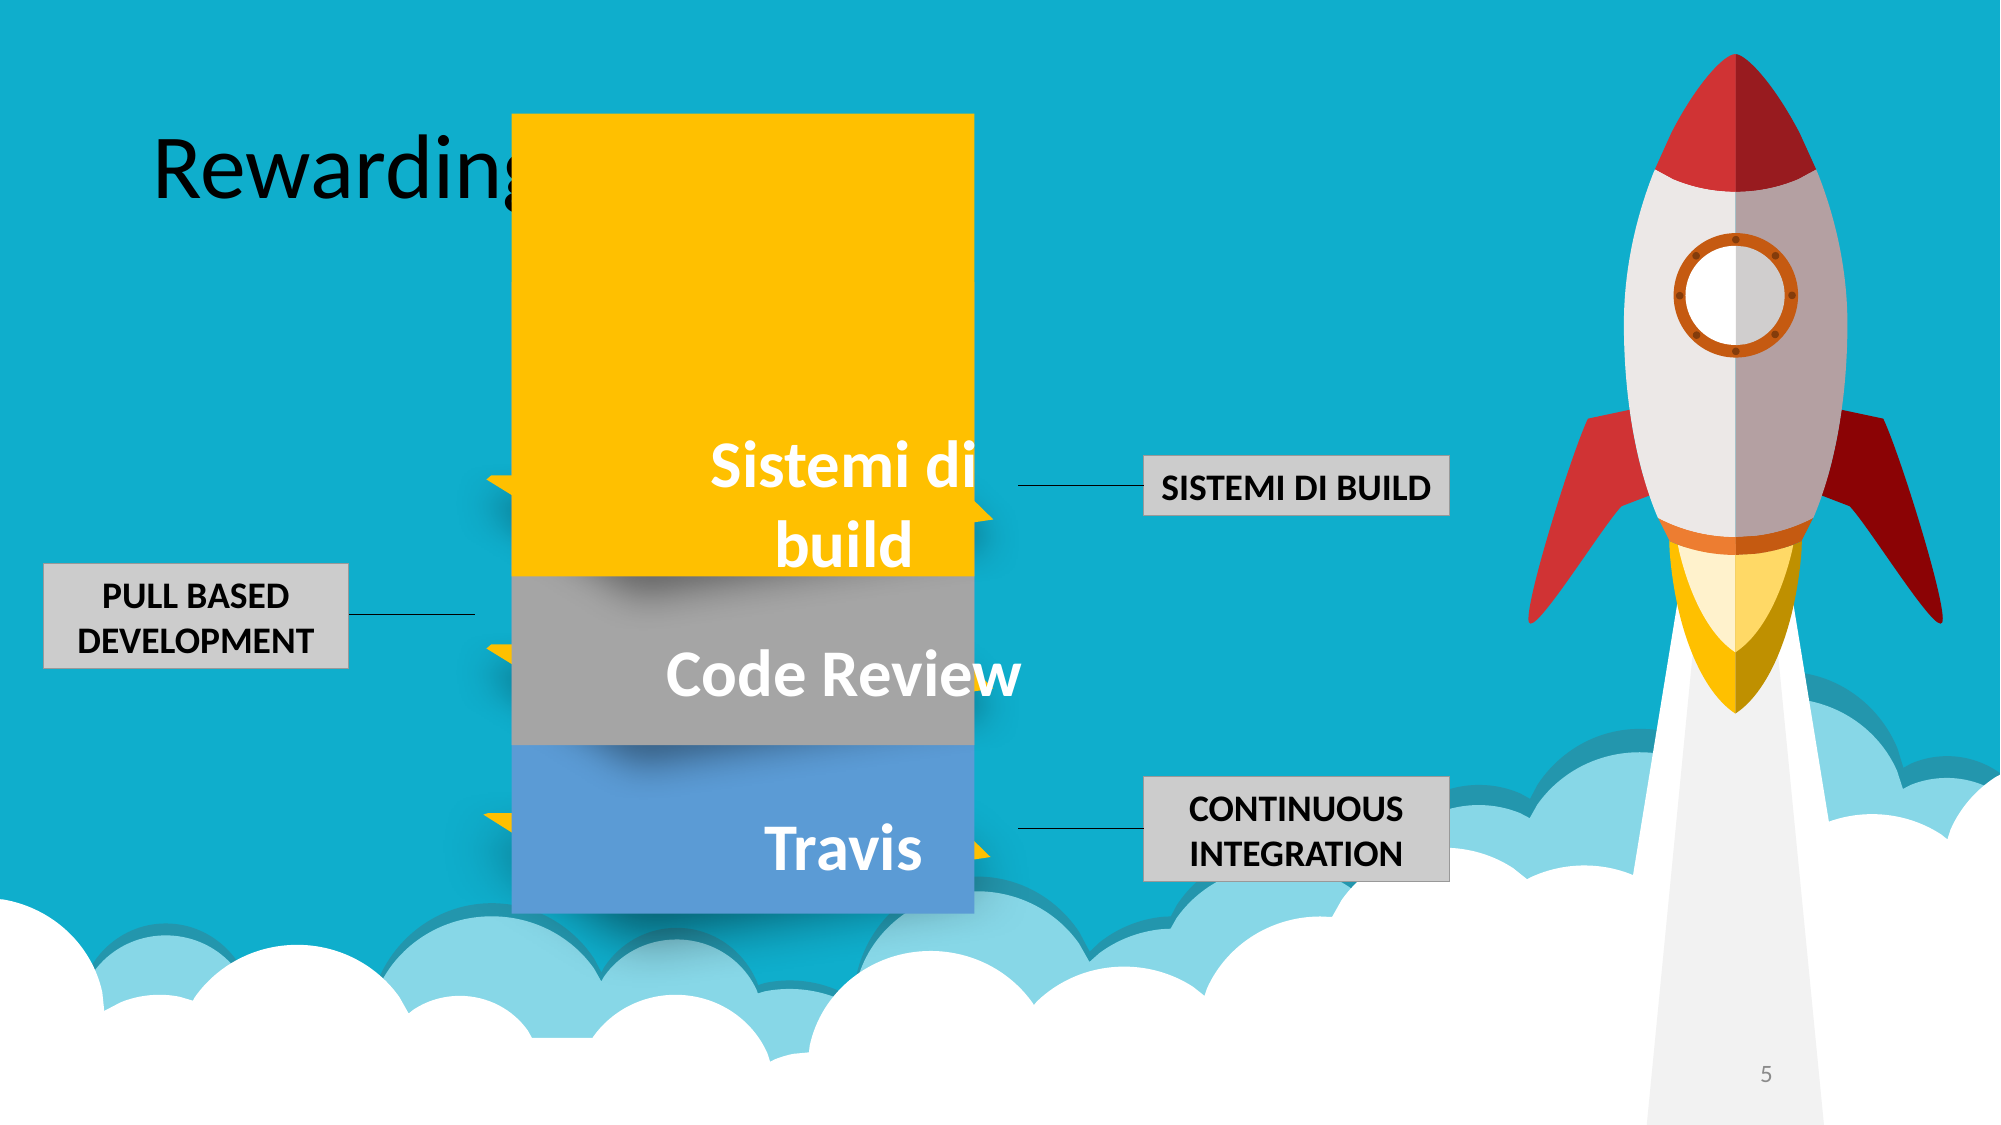

# Rewarding Criteria

sistemi DI Build
Sistemi di build

pull based Development
Code Review

Continuous Integration
Travis

5